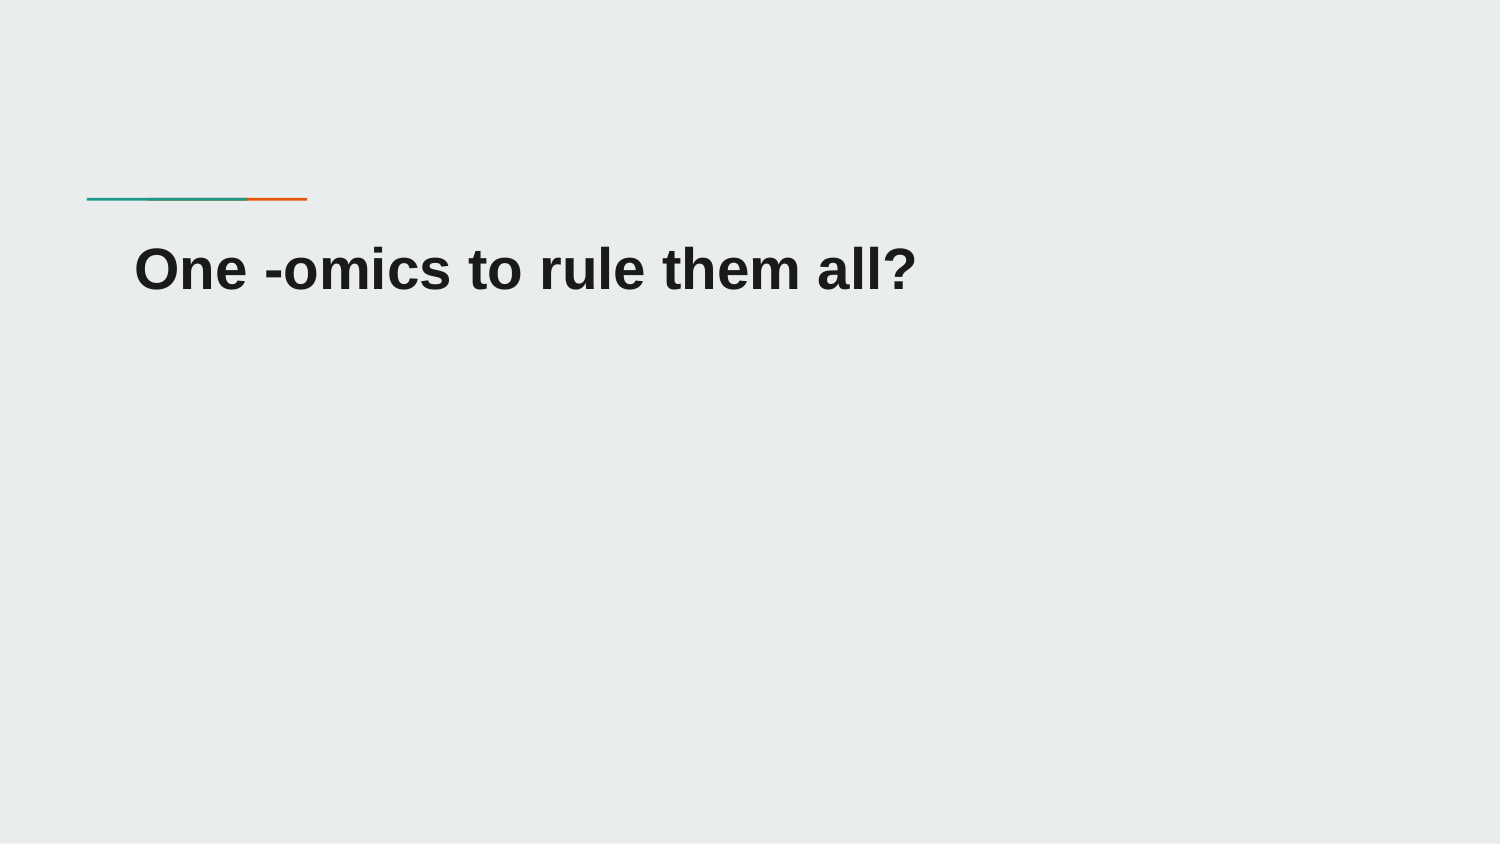

# One -omics to rule them all?